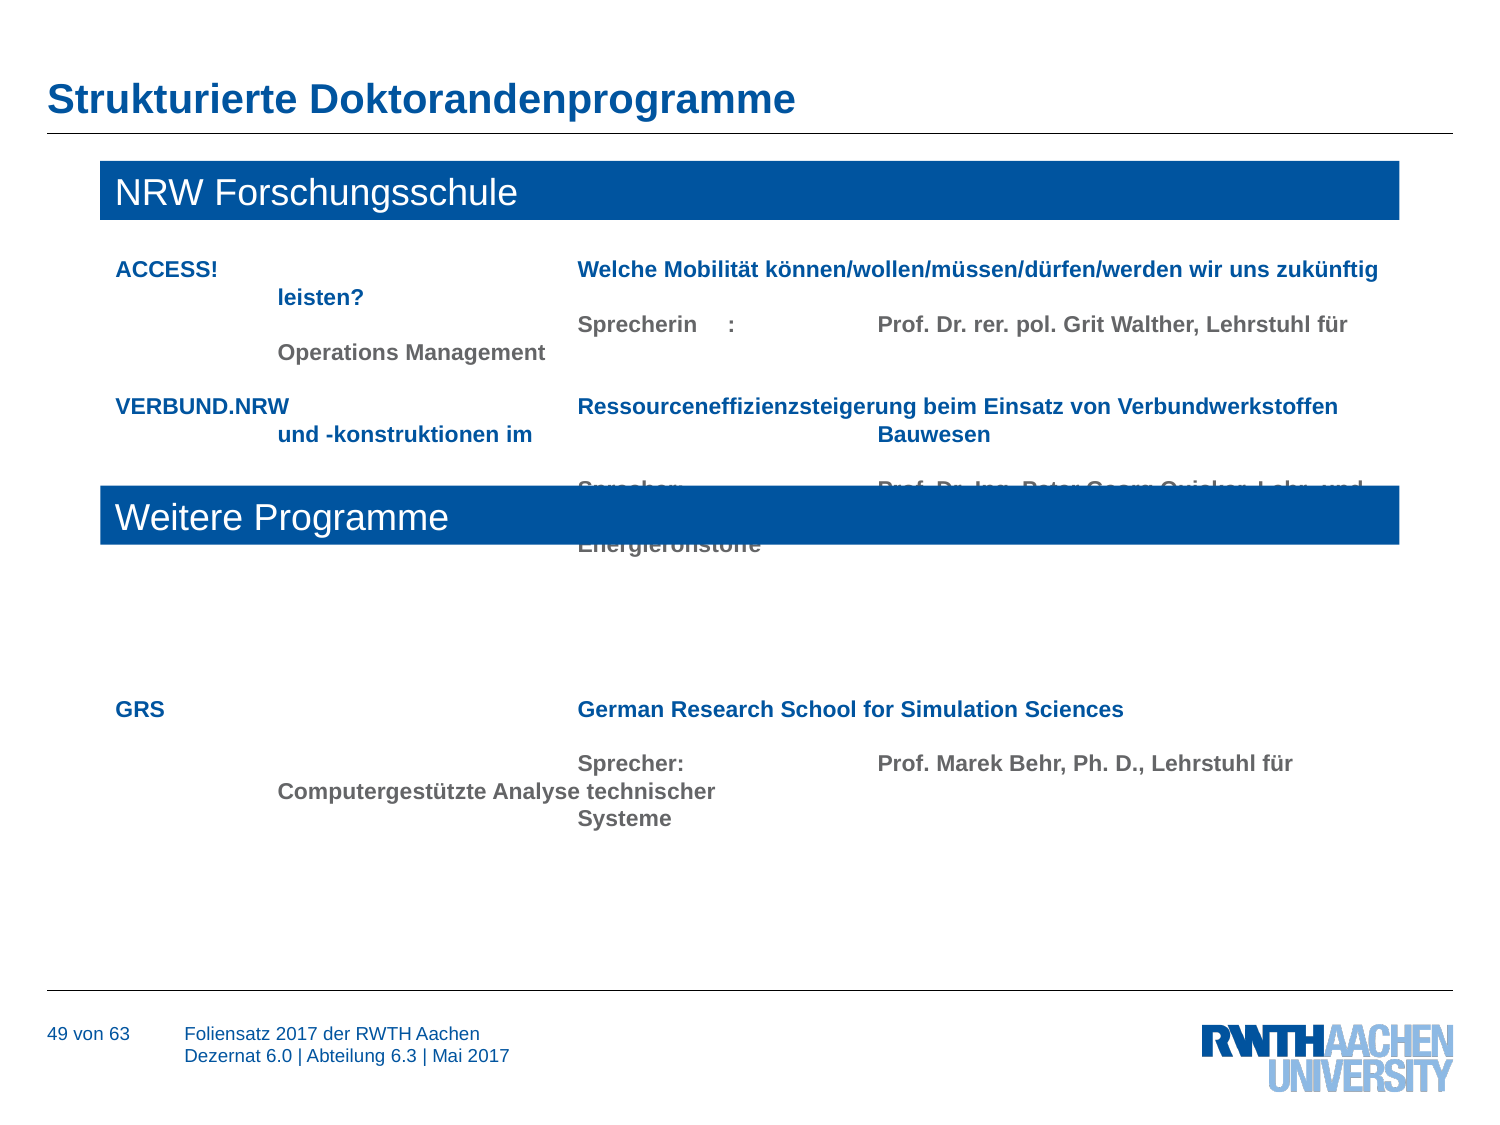

# Strukturierte Doktorandenprogramme
NRW Forschungsschule

ACCESS!			Welche Mobilität können/wollen/müssen/dürfen/werden wir uns zukünftig leisten?
			Sprecherin	:	Prof. Dr. rer. pol. Grit Walther, Lehrstuhl für Operations Management

VERBUND.NRW		Ressourceneffizienzsteigerung beim Einsatz von Verbundwerkstoffen und -konstruktionen im 			Bauwesen
			Sprecher:		Prof. Dr.-Ing. Peter Georg Quicker, Lehr- und Forschungsgebiet Technologie der 							Energierohstoffe

GRS			German Research School for Simulation Sciences
			Sprecher:		Prof. Marek Behr, Ph. D., Lehrstuhl für Computergestützte Analyse technischer 							Systeme

Weitere Programme
49 von 63